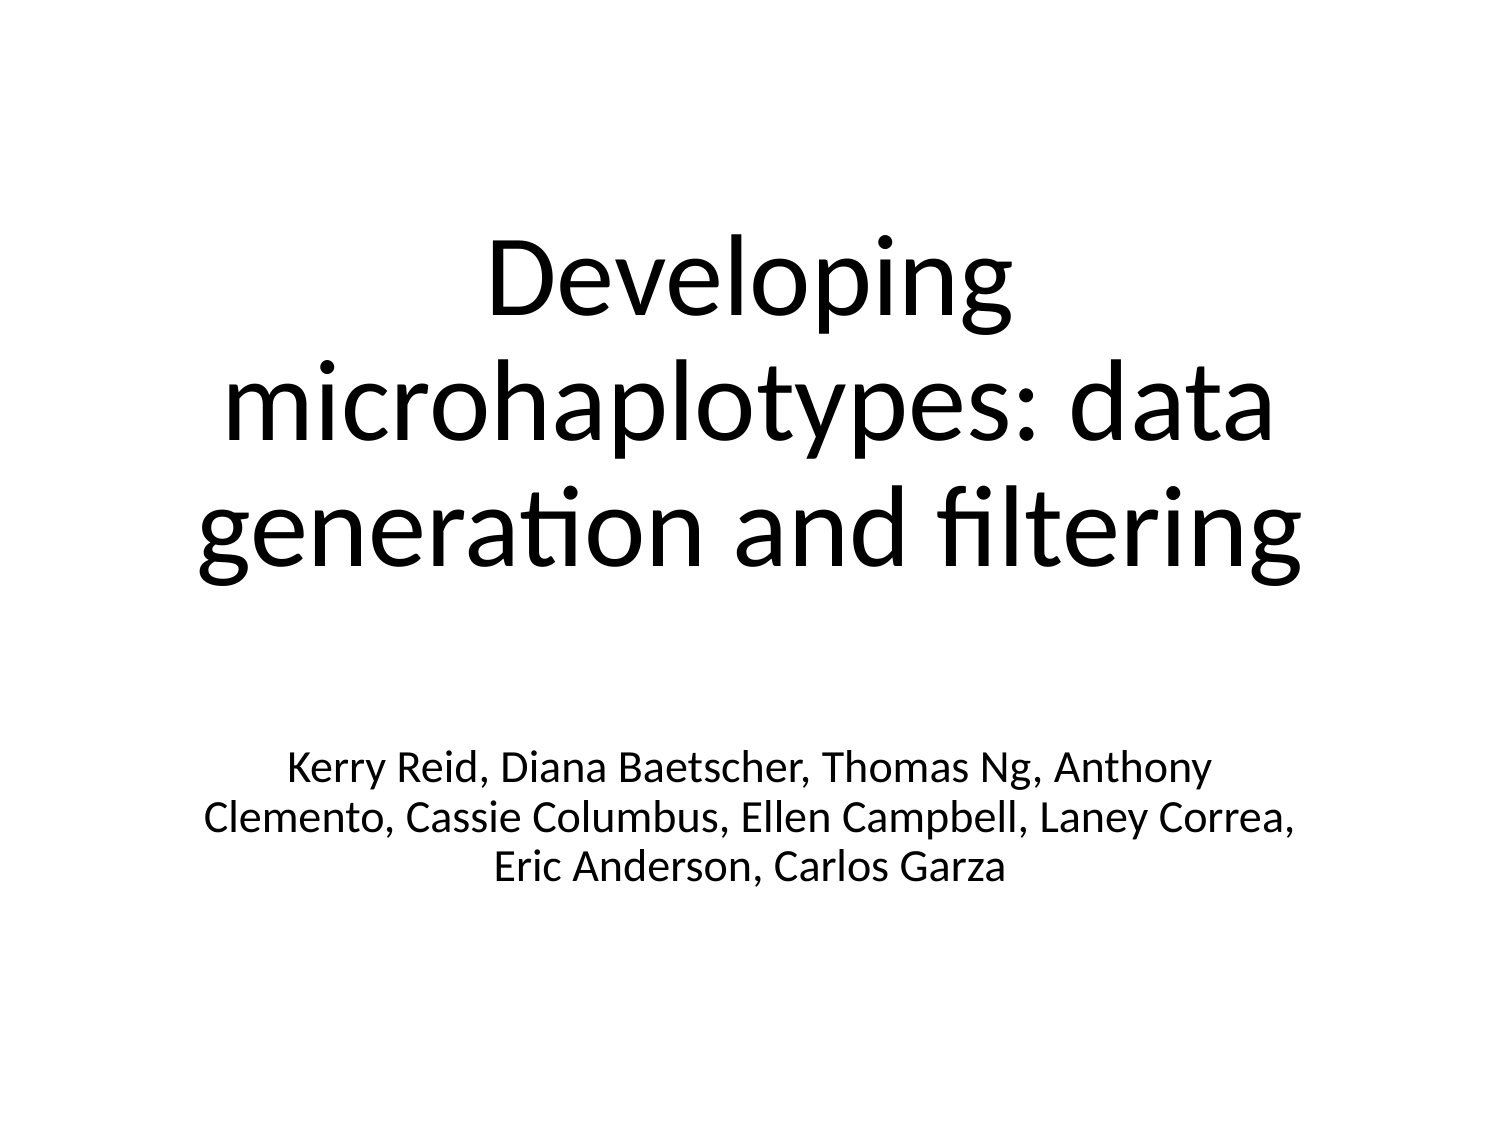

# Developing microhaplotypes: data generation and filtering
Kerry Reid, Diana Baetscher, Thomas Ng, Anthony Clemento, Cassie Columbus, Ellen Campbell, Laney Correa, Eric Anderson, Carlos Garza